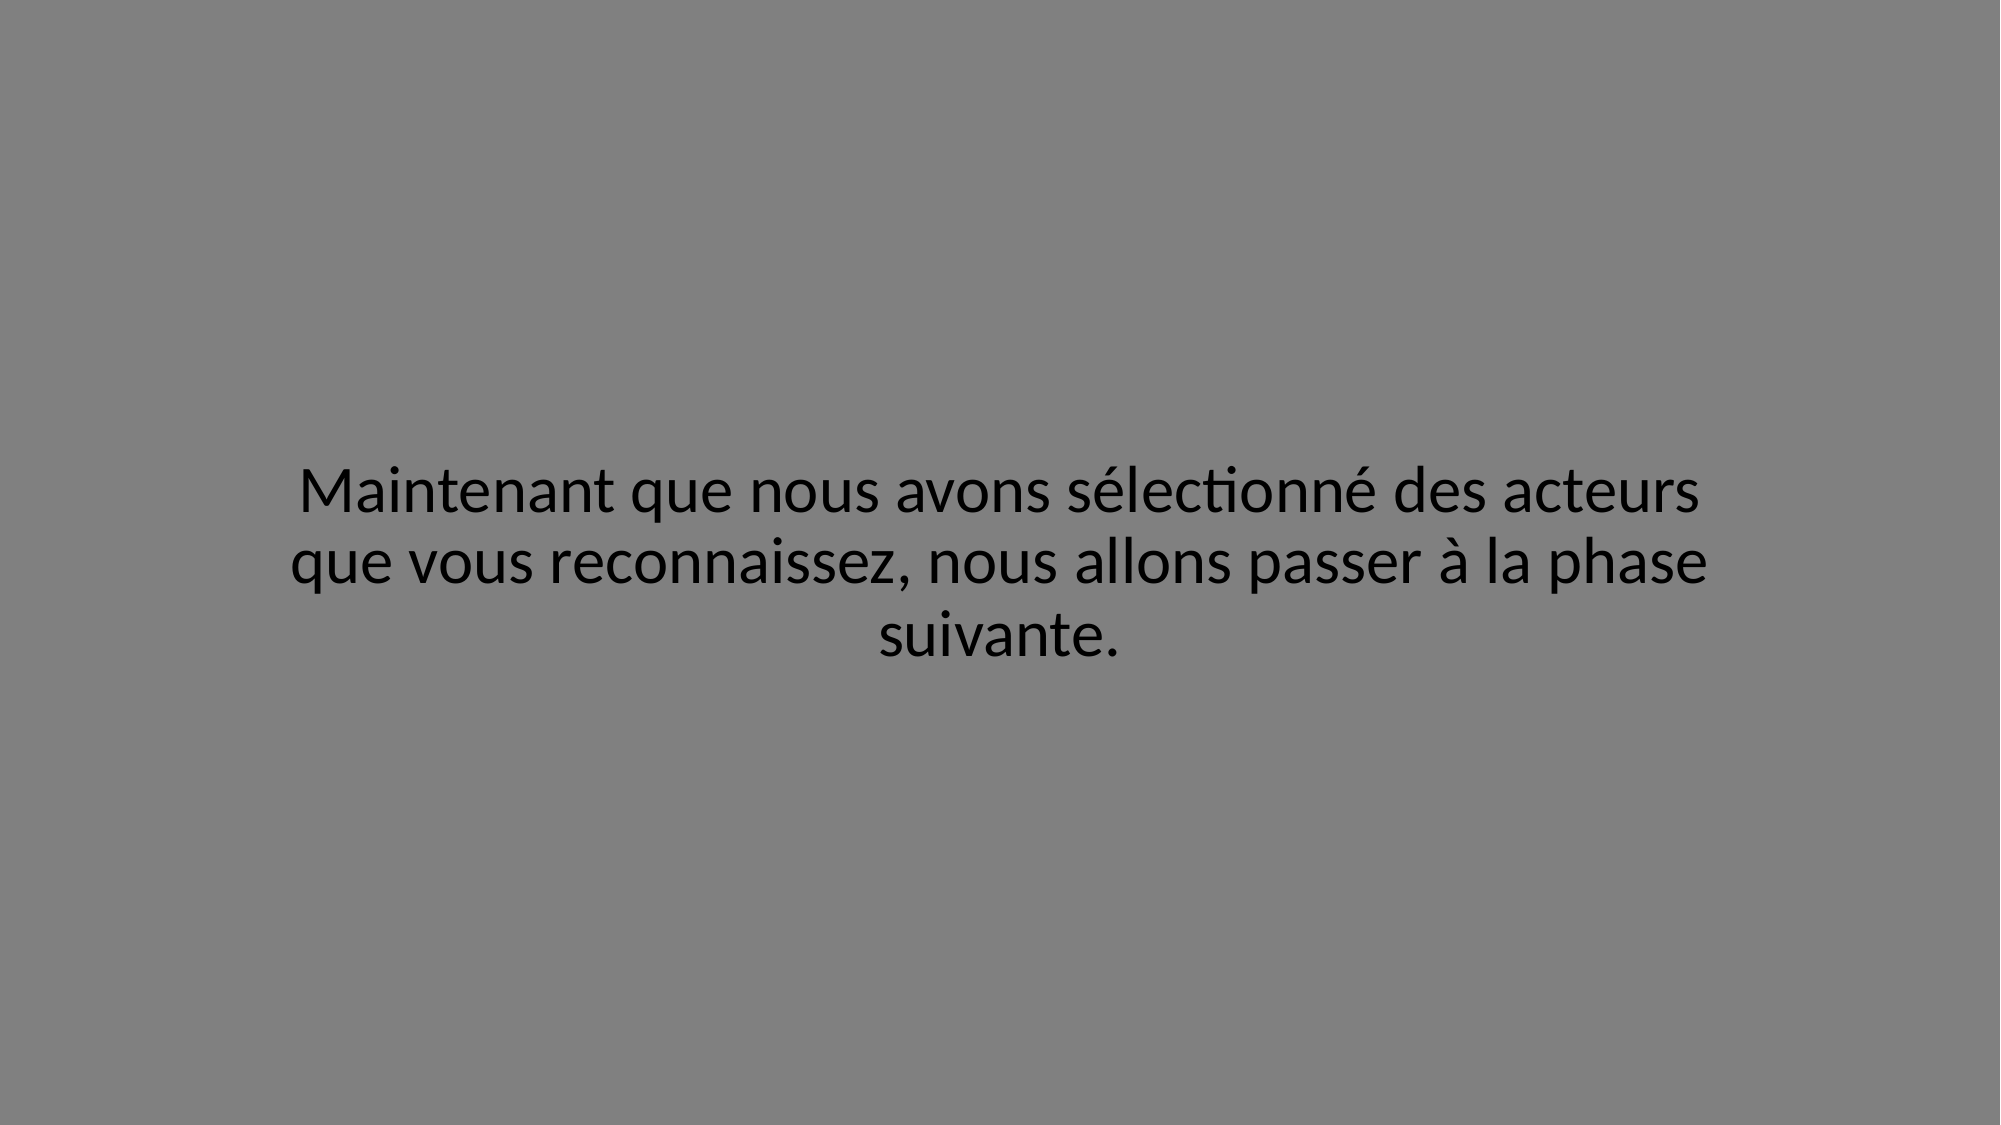

# Maintenant que nous avons sélectionné des acteurs que vous reconnaissez, nous allons passer à la phase suivante.